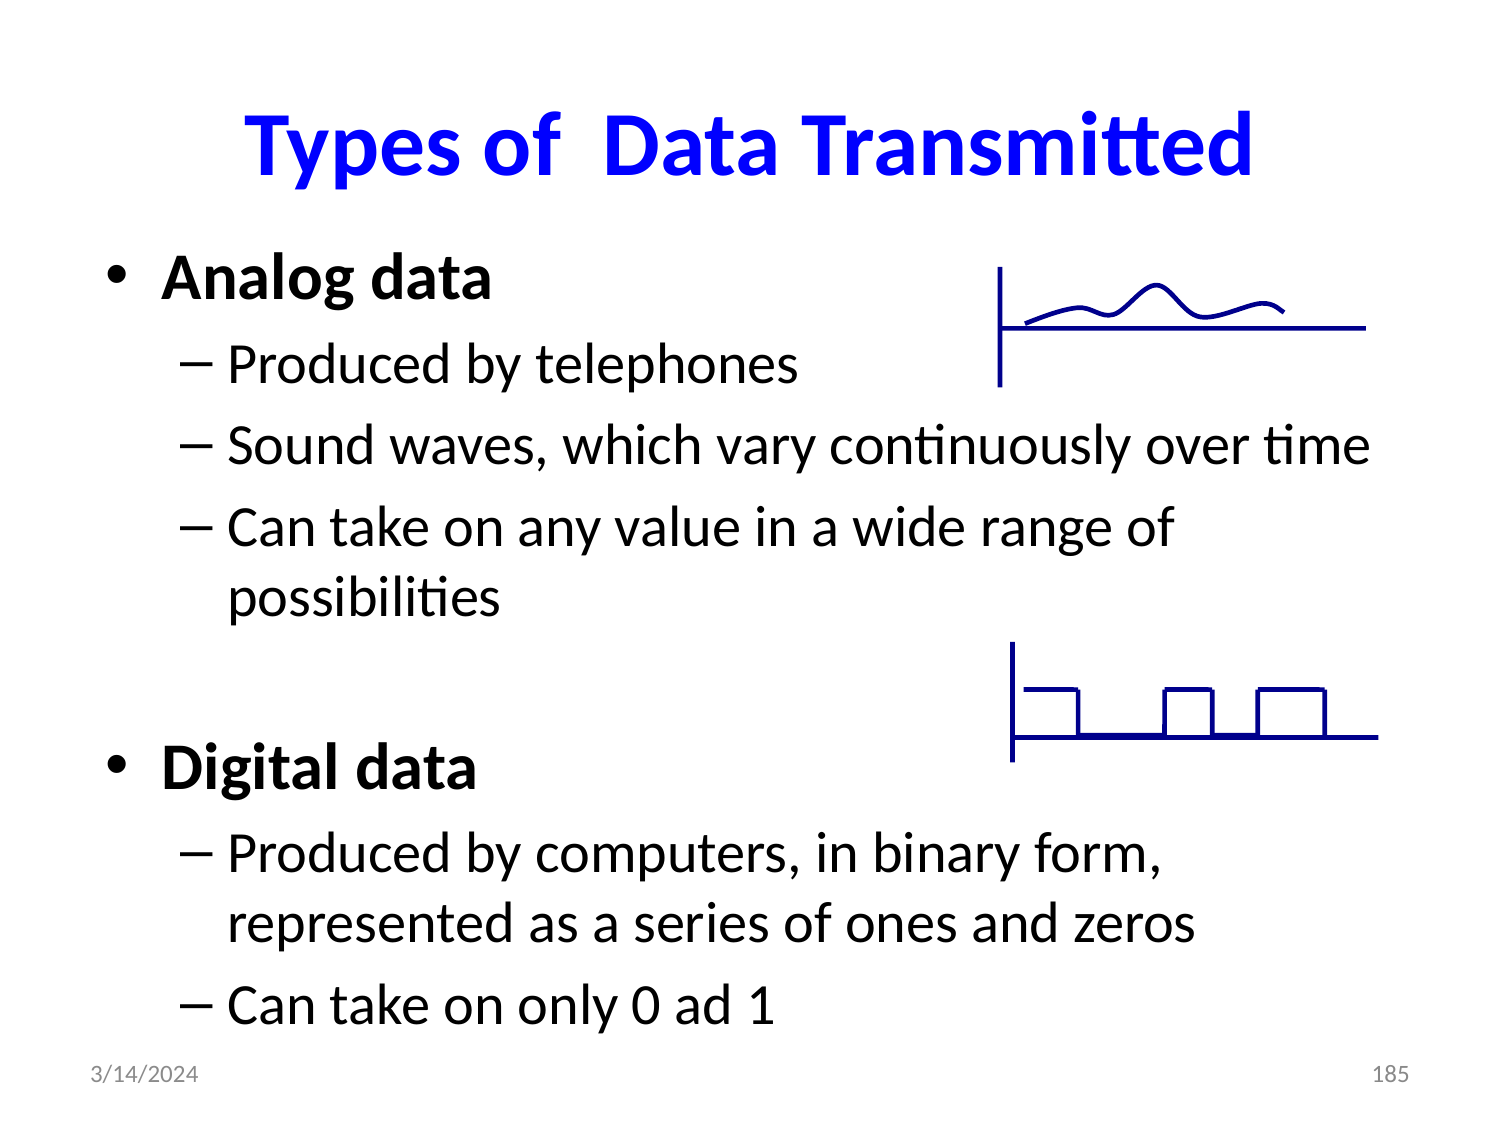

# Types of  Data Transmitted
Analog data
Produced by telephones
Sound waves, which vary continuously over time
Can take on any value in a wide range of possibilities

Digital data
Produced by computers, in binary form, represented as a series of ones and zeros
Can take on only 0 ad 1

3/14/2024
185